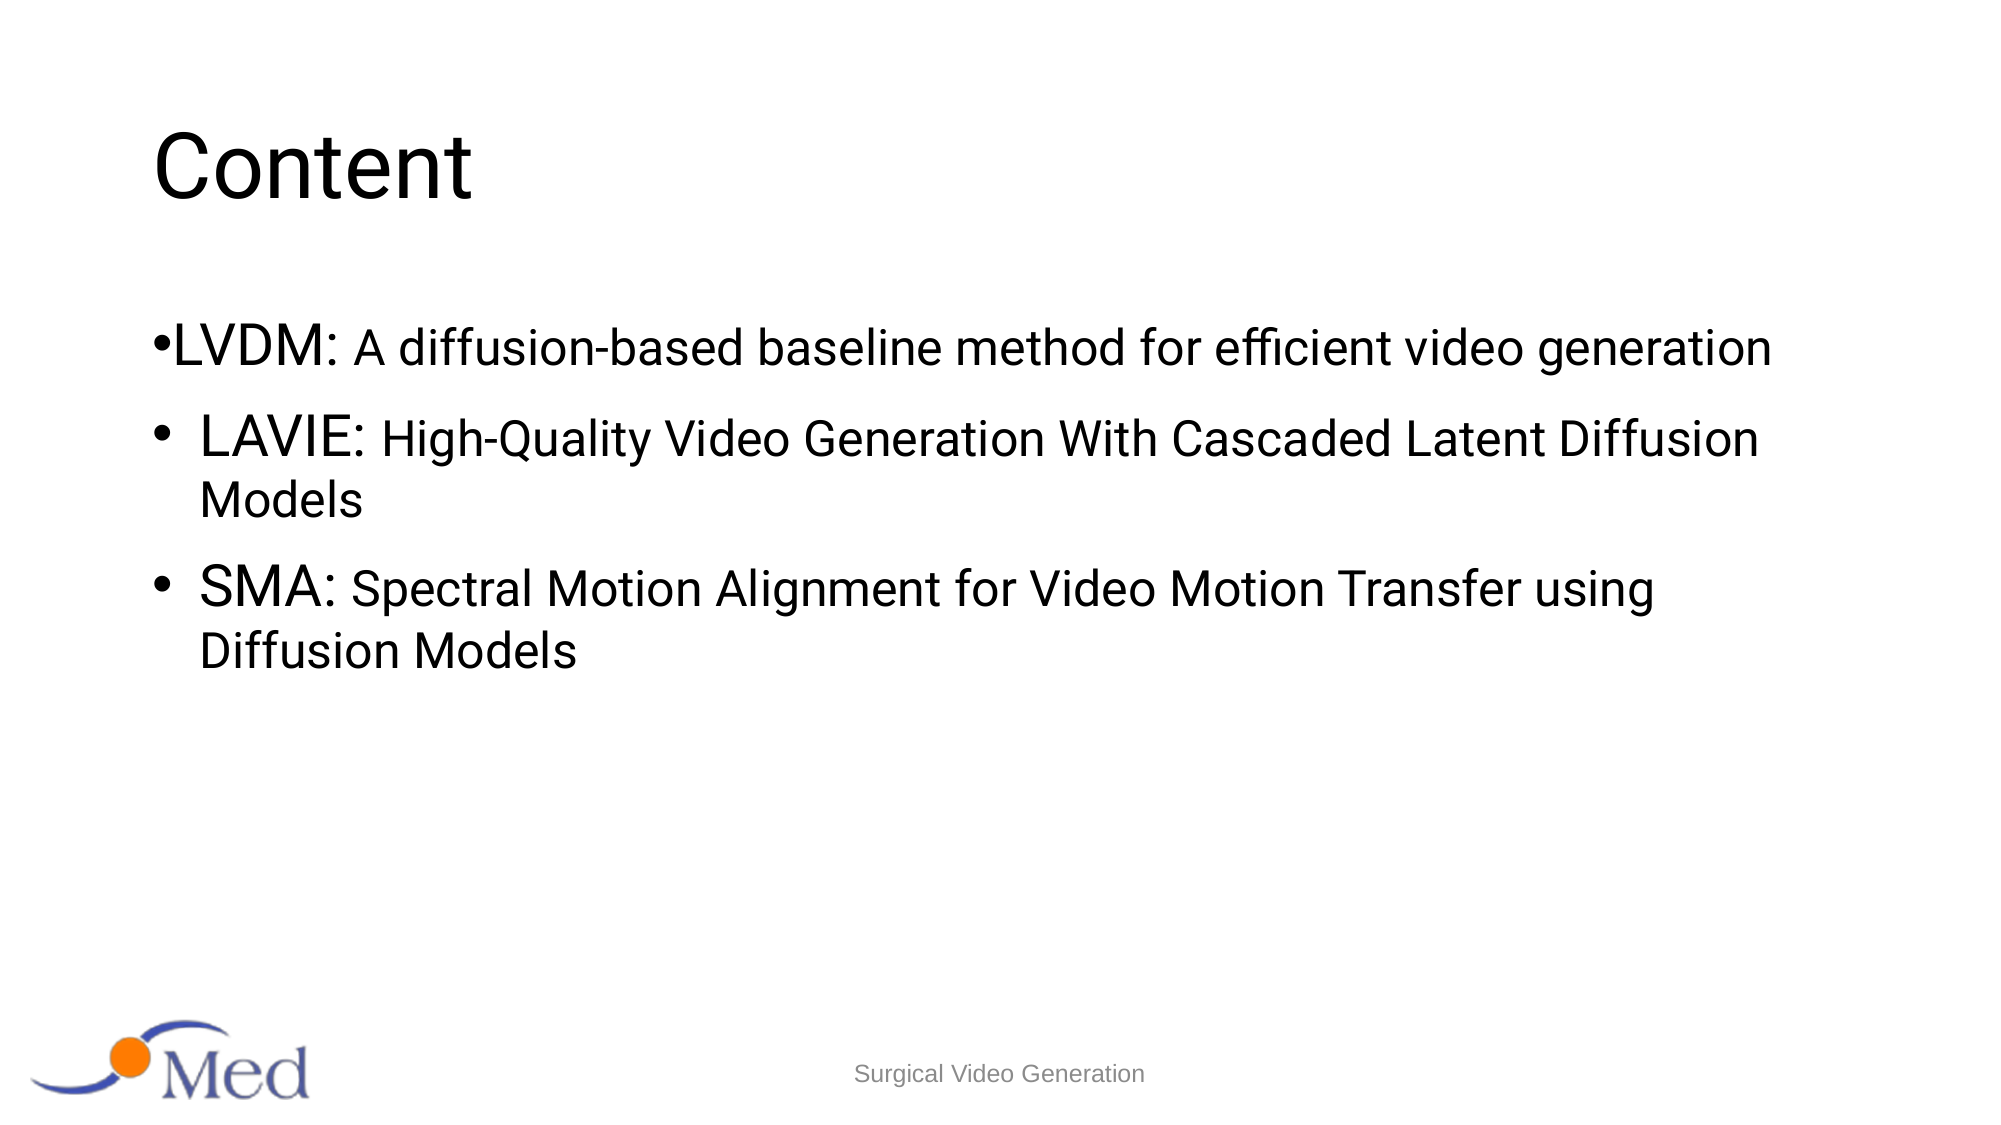

# Content
LVDM: A diffusion-based baseline method for efficient video generation
LAVIE: High-Quality Video Generation With Cascaded Latent Diffusion Models
SMA: Spectral Motion Alignment for Video Motion Transfer using Diffusion Models

Surgical Video Generation
6